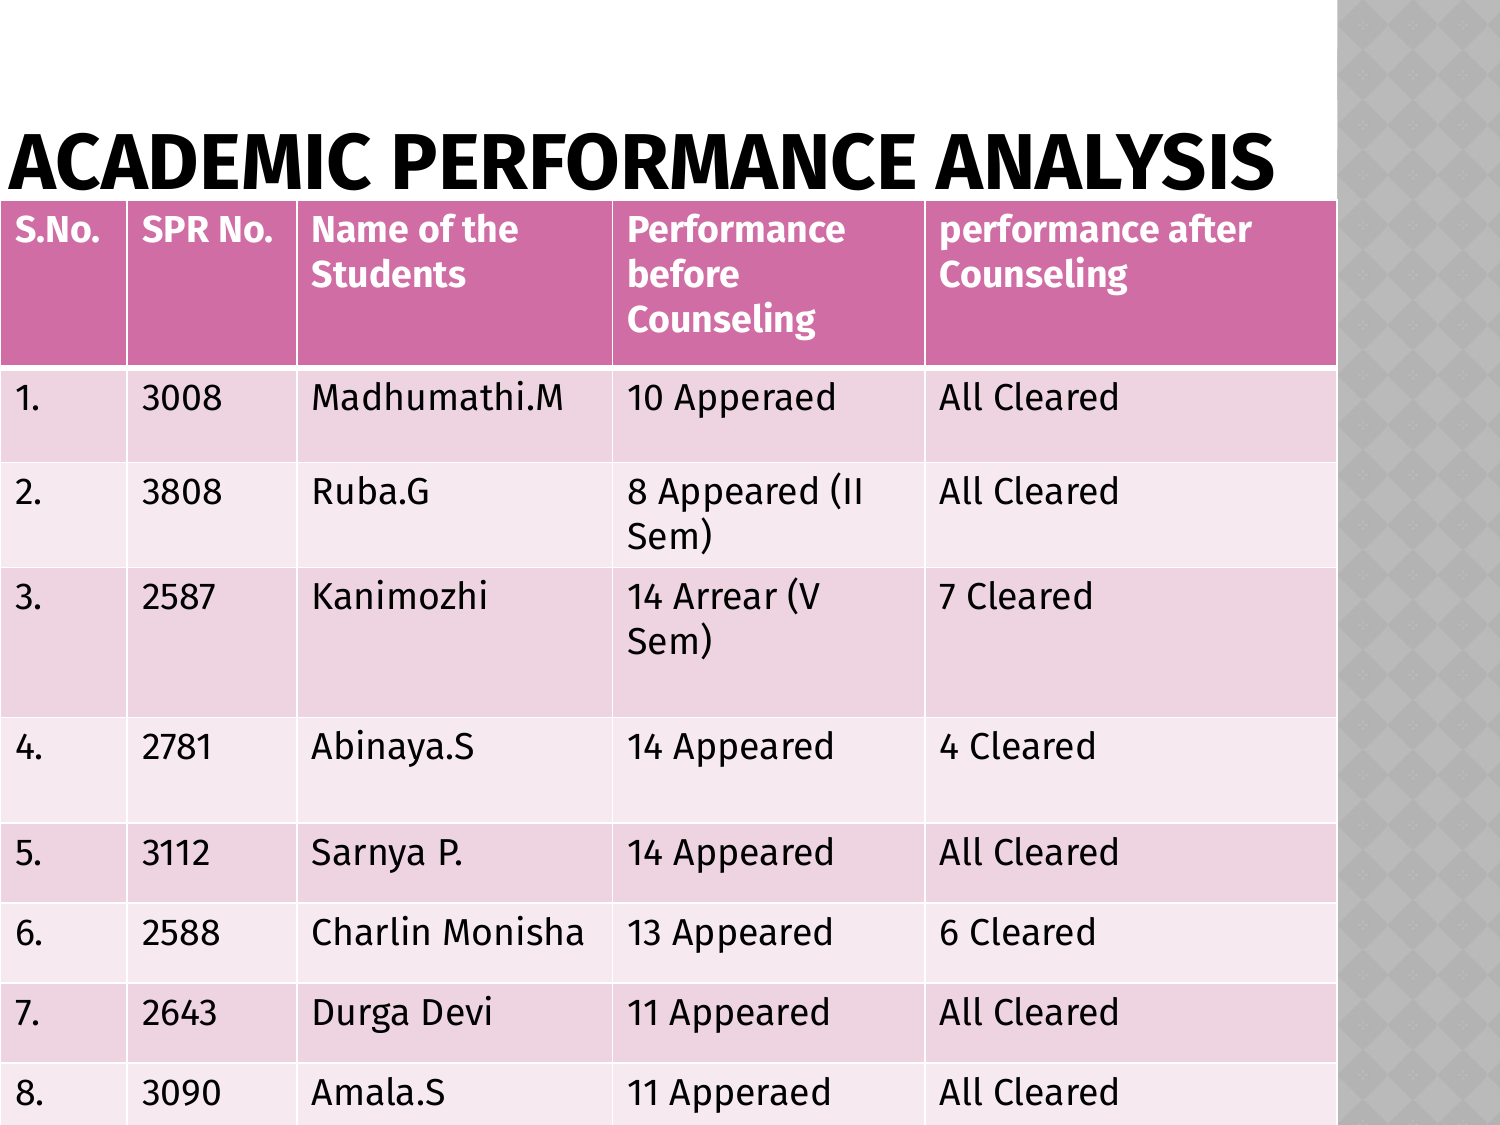

# Academic Performance Analysis
| S.No. | SPR No. | Name of the Students | Performance before Counseling | performance after Counseling |
| --- | --- | --- | --- | --- |
| 1. | 3008 | Madhumathi.M | 10 Apperaed | All Cleared |
| 2. | 3808 | Ruba.G | 8 Appeared (II Sem) | All Cleared |
| 3. | 2587 | Kanimozhi | 14 Arrear (V Sem) | 7 Cleared |
| 4. | 2781 | Abinaya.S | 14 Appeared | 4 Cleared |
| 5. | 3112 | Sarnya P. | 14 Appeared | All Cleared |
| 6. | 2588 | Charlin Monisha | 13 Appeared | 6 Cleared |
| 7. | 2643 | Durga Devi | 11 Appeared | All Cleared |
| 8. | 3090 | Amala.S | 11 Apperaed | All Cleared |